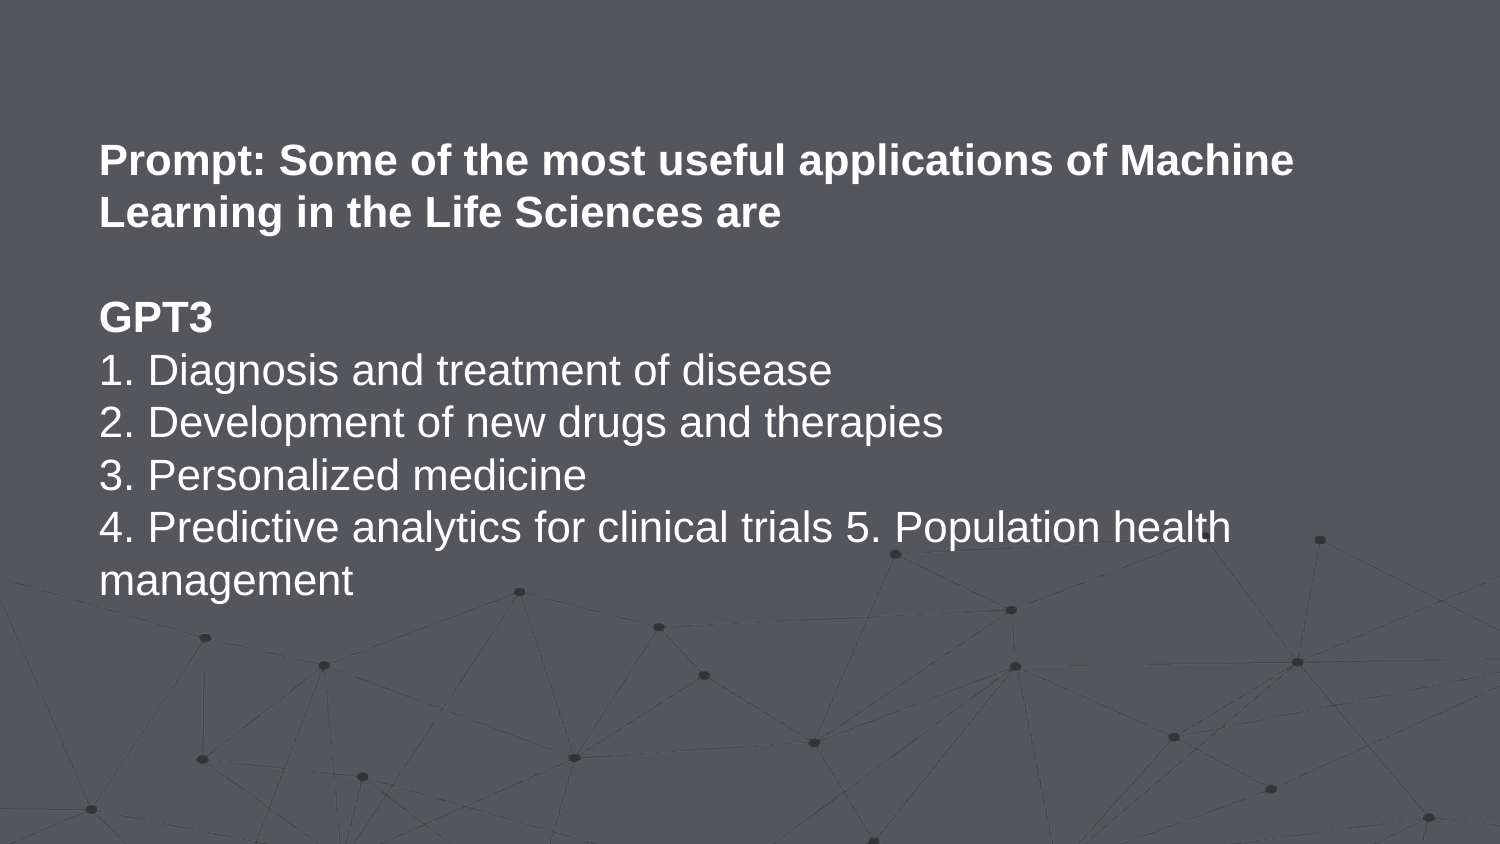

Prompt: Some of the most useful applications of Machine Learning in the Life Sciences are

GPT3
1. Diagnosis and treatment of disease
2. Development of new drugs and therapies
3. Personalized medicine
4. Predictive analytics for clinical trials 5. Population health management